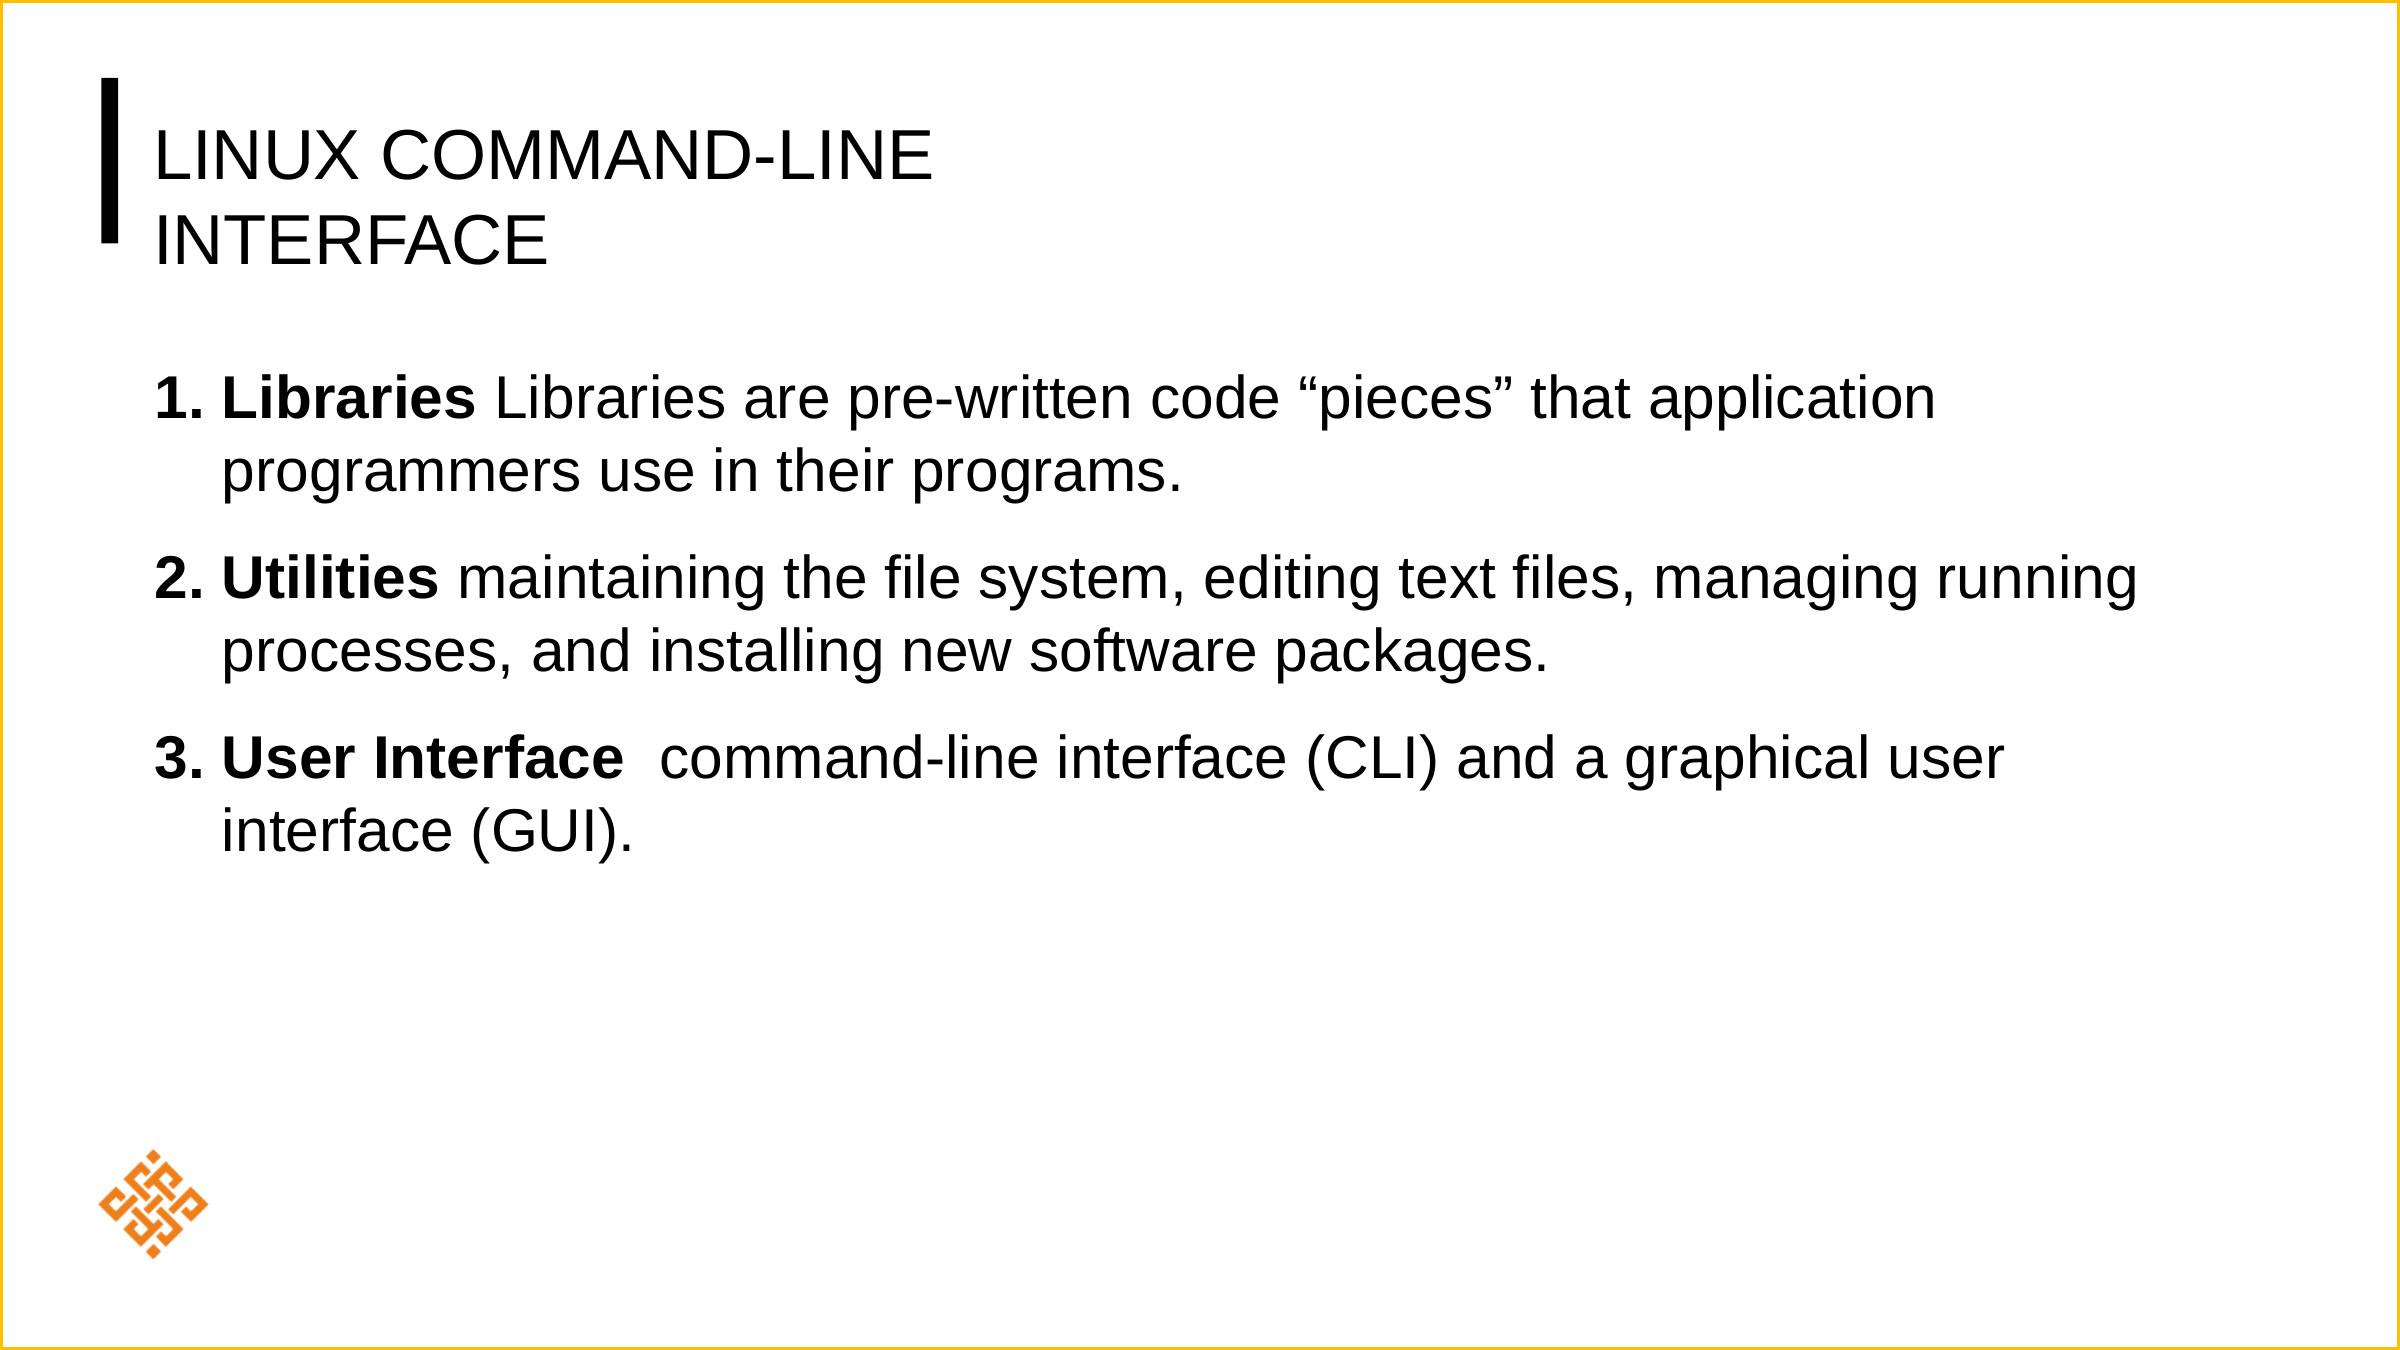

# Linux Command-Line Interface
Libraries Libraries are pre-written code “pieces” that application programmers use in their programs.
Utilities maintaining the file system, editing text files, managing running processes, and installing new software packages.
User Interface  command-line interface (CLI) and a graphical user interface (GUI).